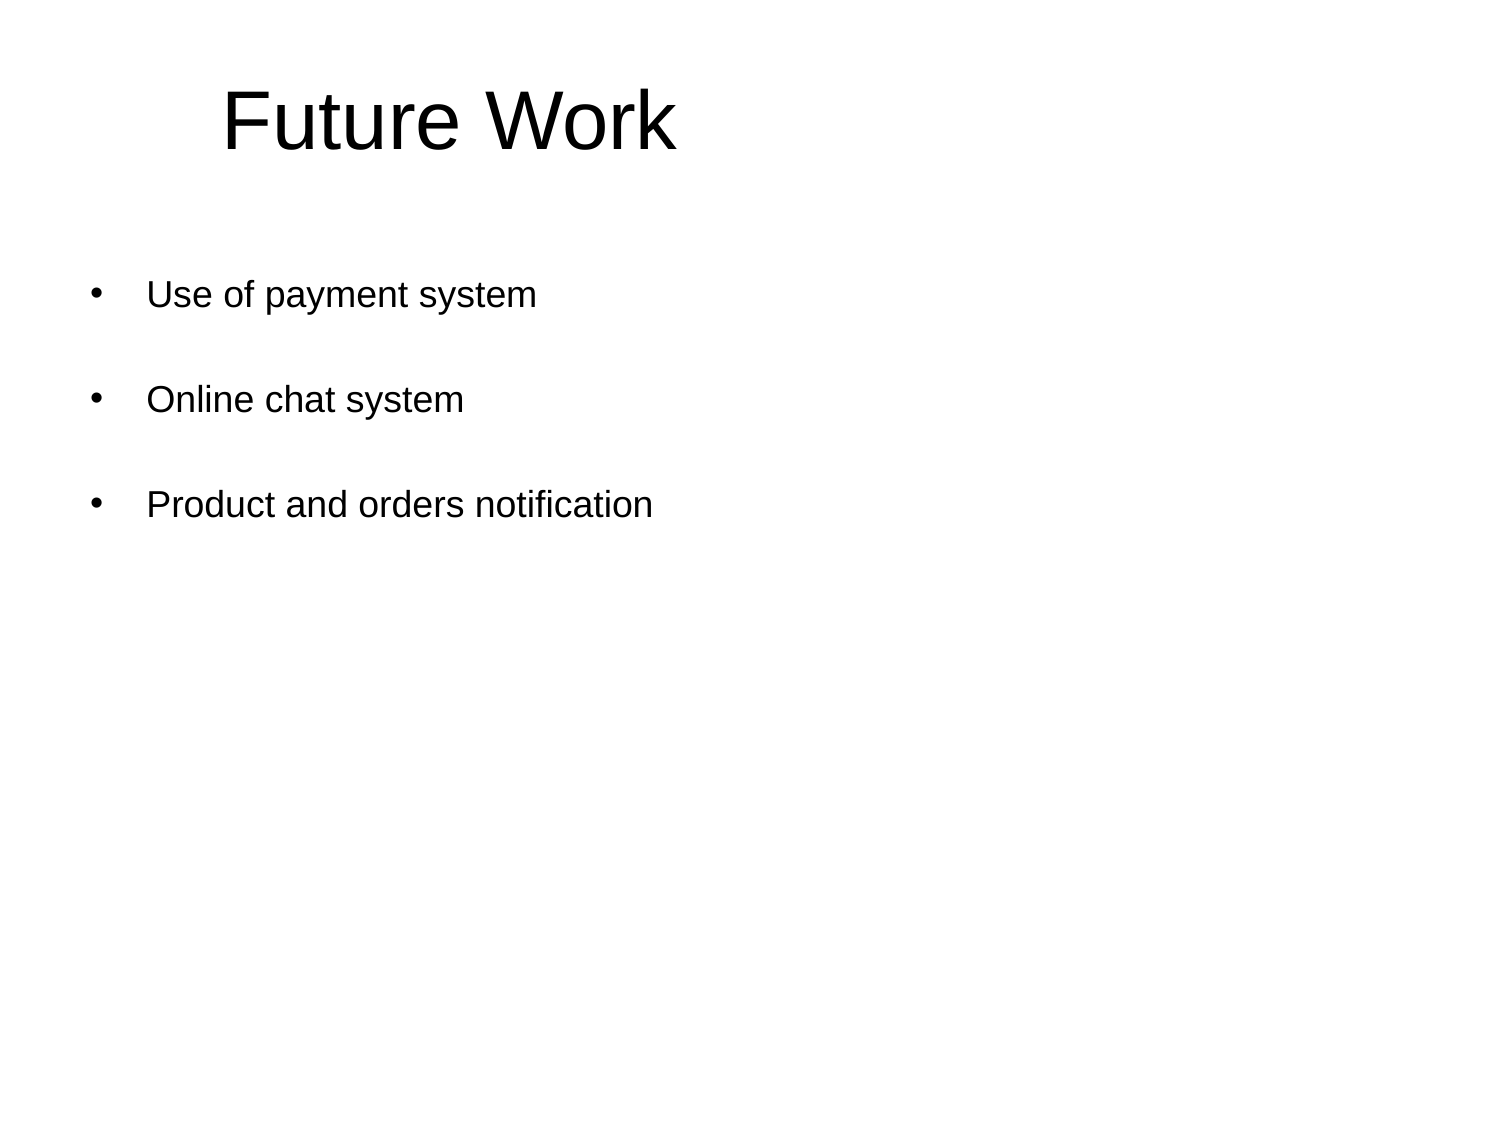

# Future Work
Use of payment system

Online chat system

Product and orders notification